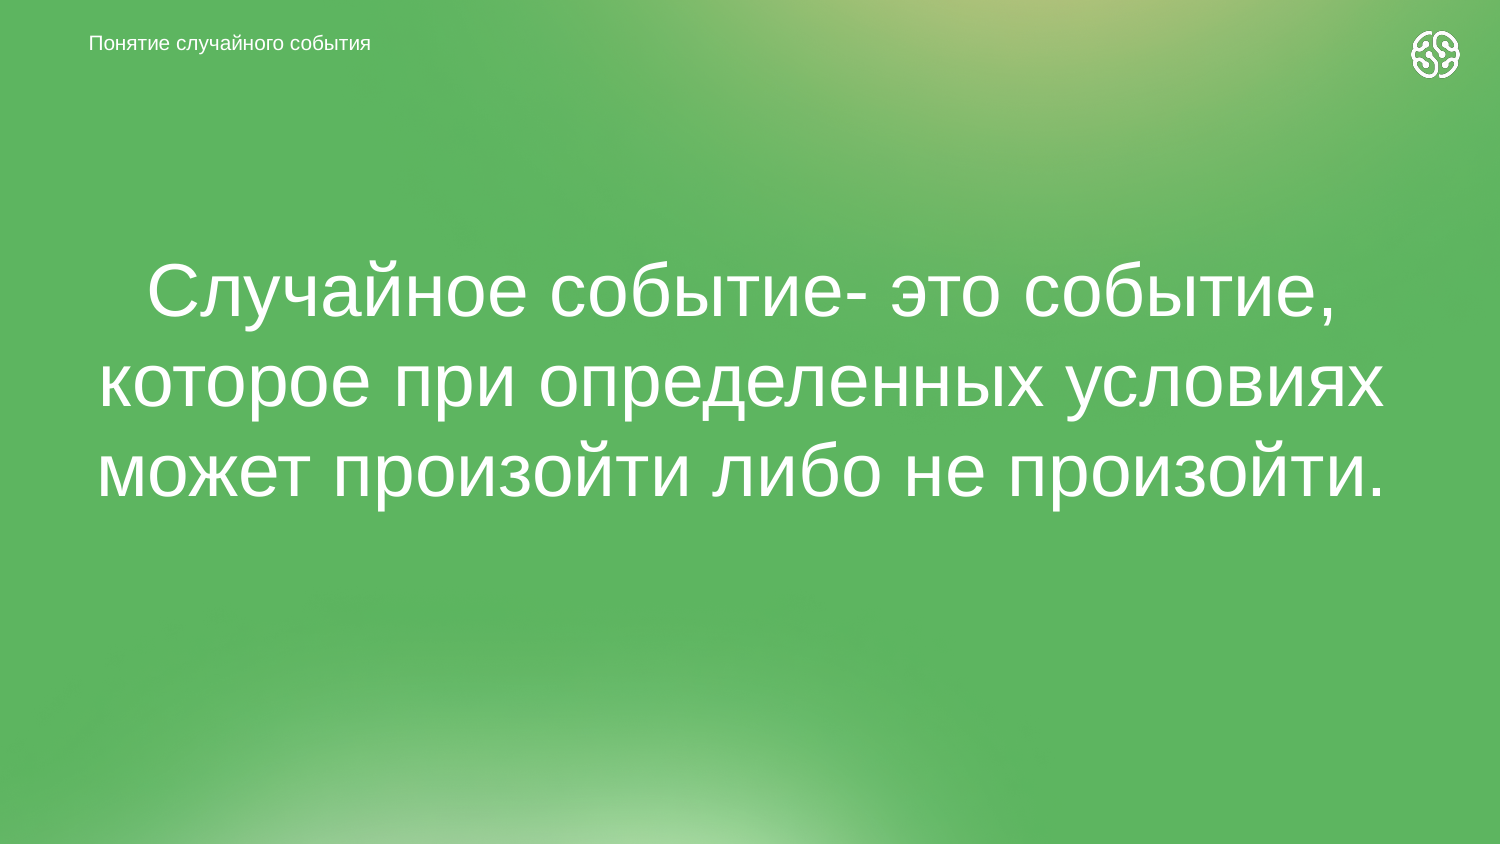

Понятие случайного события

# Случайное событие- это событие, которое при определенных условиях может произойти либо не произойти.